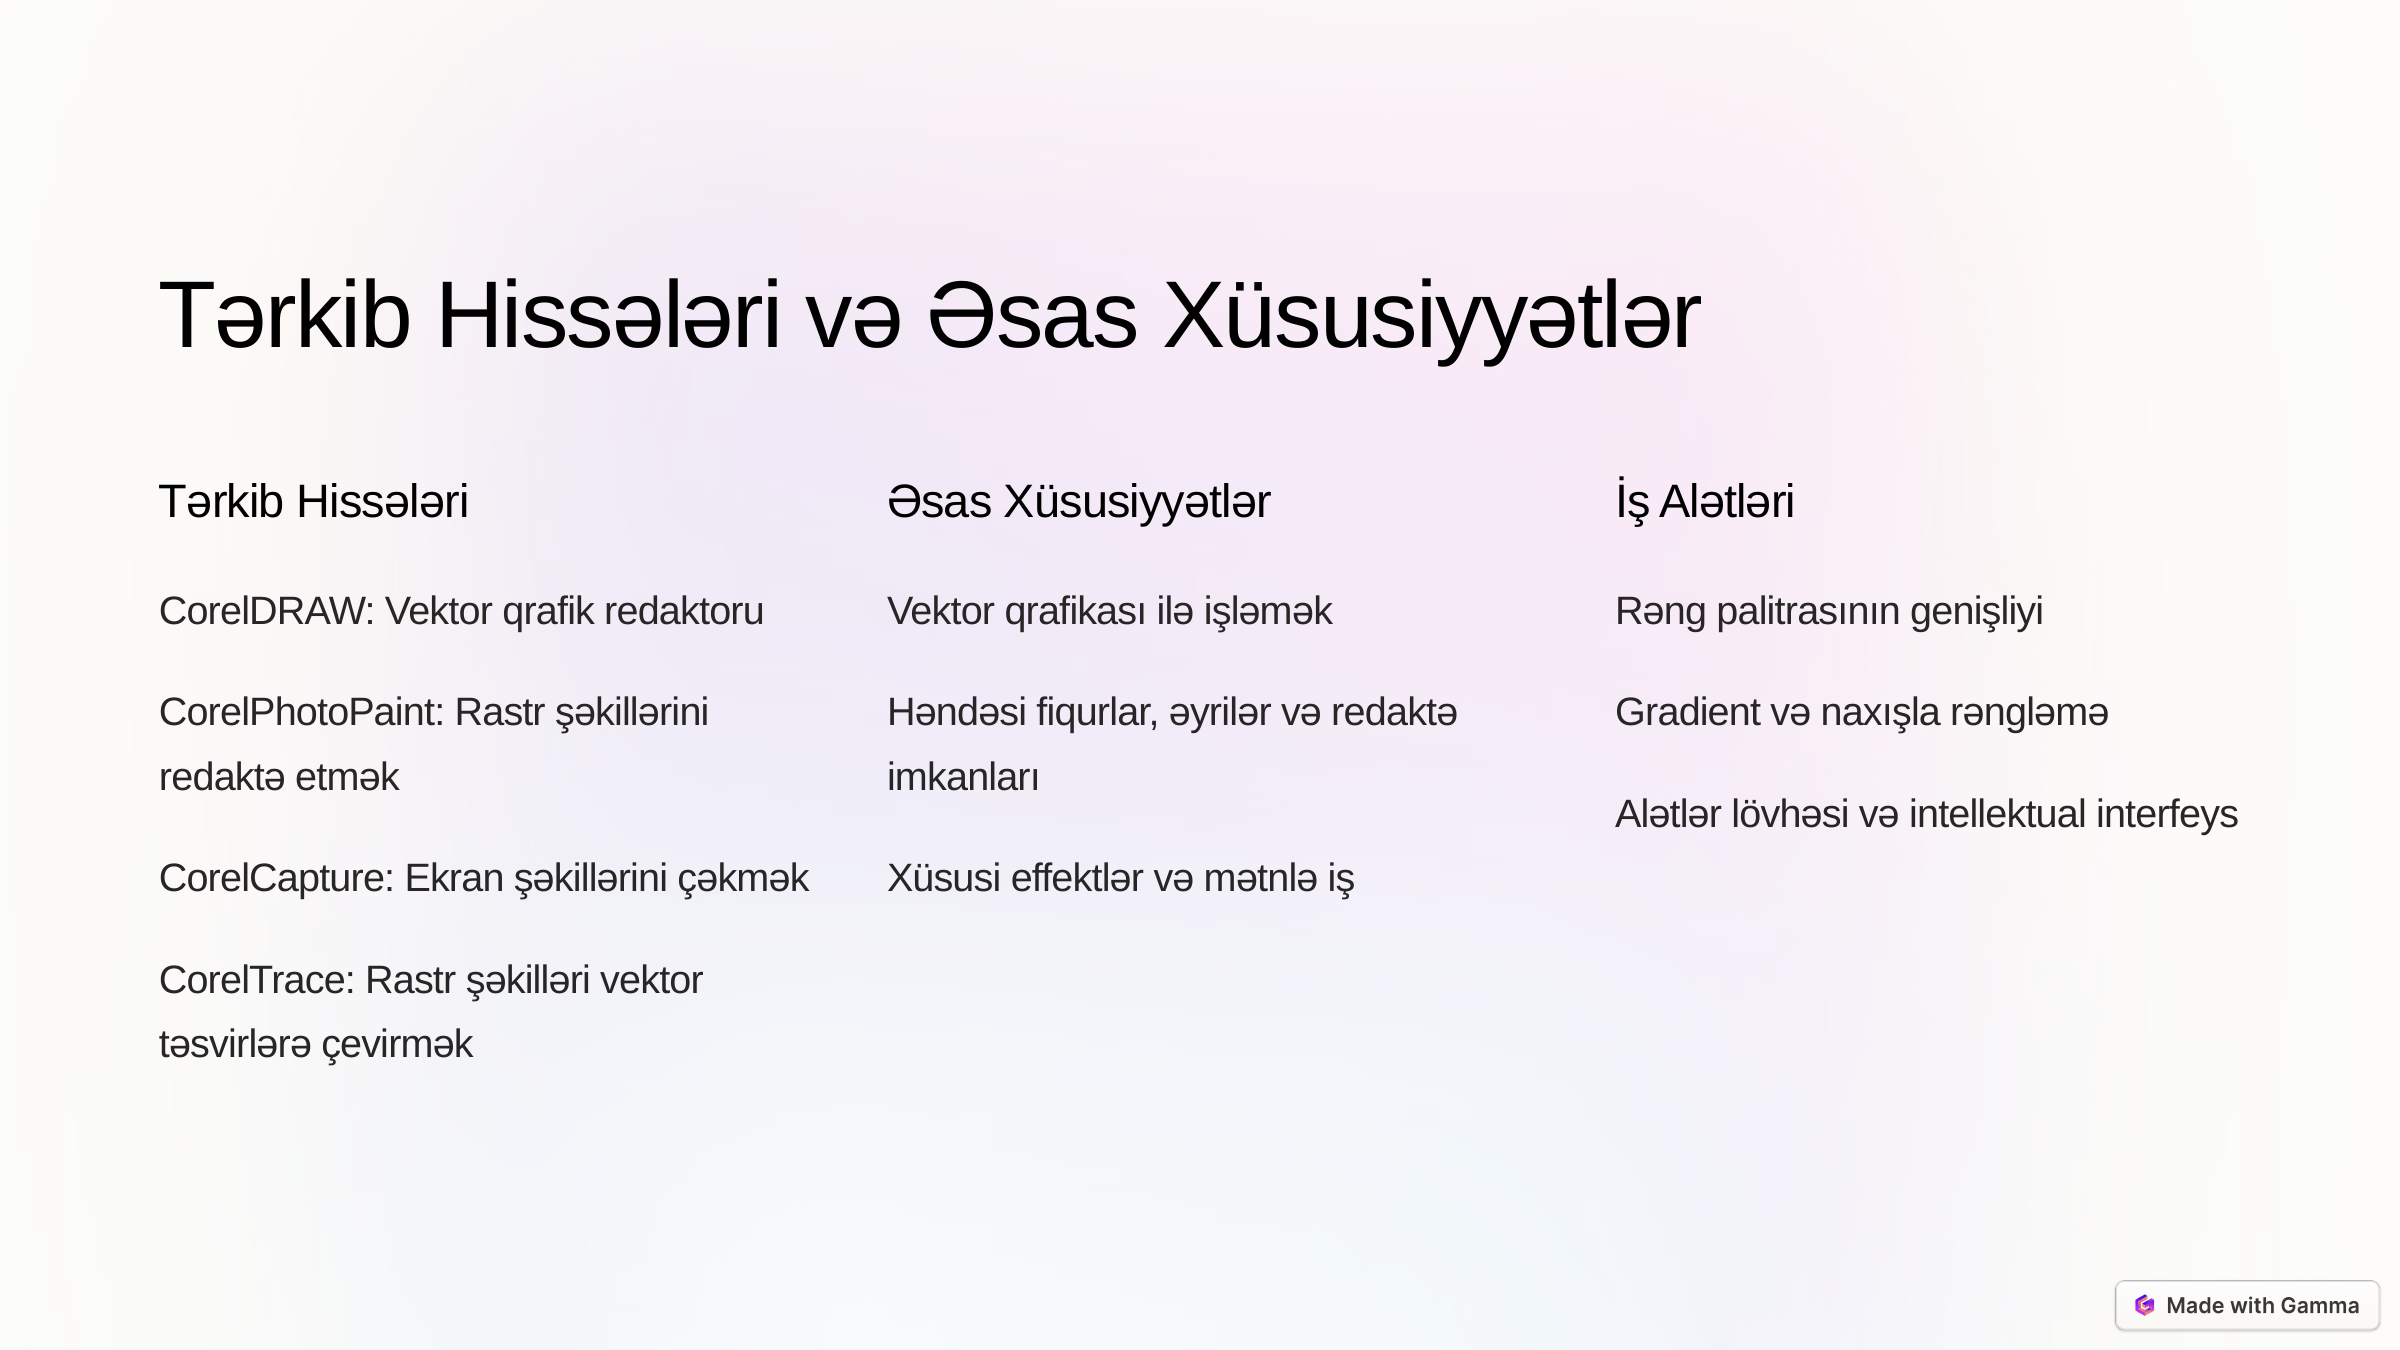

Tərkib Hissələri və Əsas Xüsusiyyətlər
Tərkib Hissələri
Əsas Xüsusiyyətlər
İş Alətləri
CorelDRAW: Vektor qrafik redaktoru
Vektor qrafikası ilə işləmək
Rəng palitrasının genişliyi
CorelPhotoPaint: Rastr şəkillərini redaktə etmək
Həndəsi fiqurlar, əyrilər və redaktə imkanları
Gradient və naxışla rəngləmə
Alətlər lövhəsi və intellektual interfeys
CorelCapture: Ekran şəkillərini çəkmək
Xüsusi effektlər və mətnlə iş
CorelTrace: Rastr şəkilləri vektor təsvirlərə çevirmək